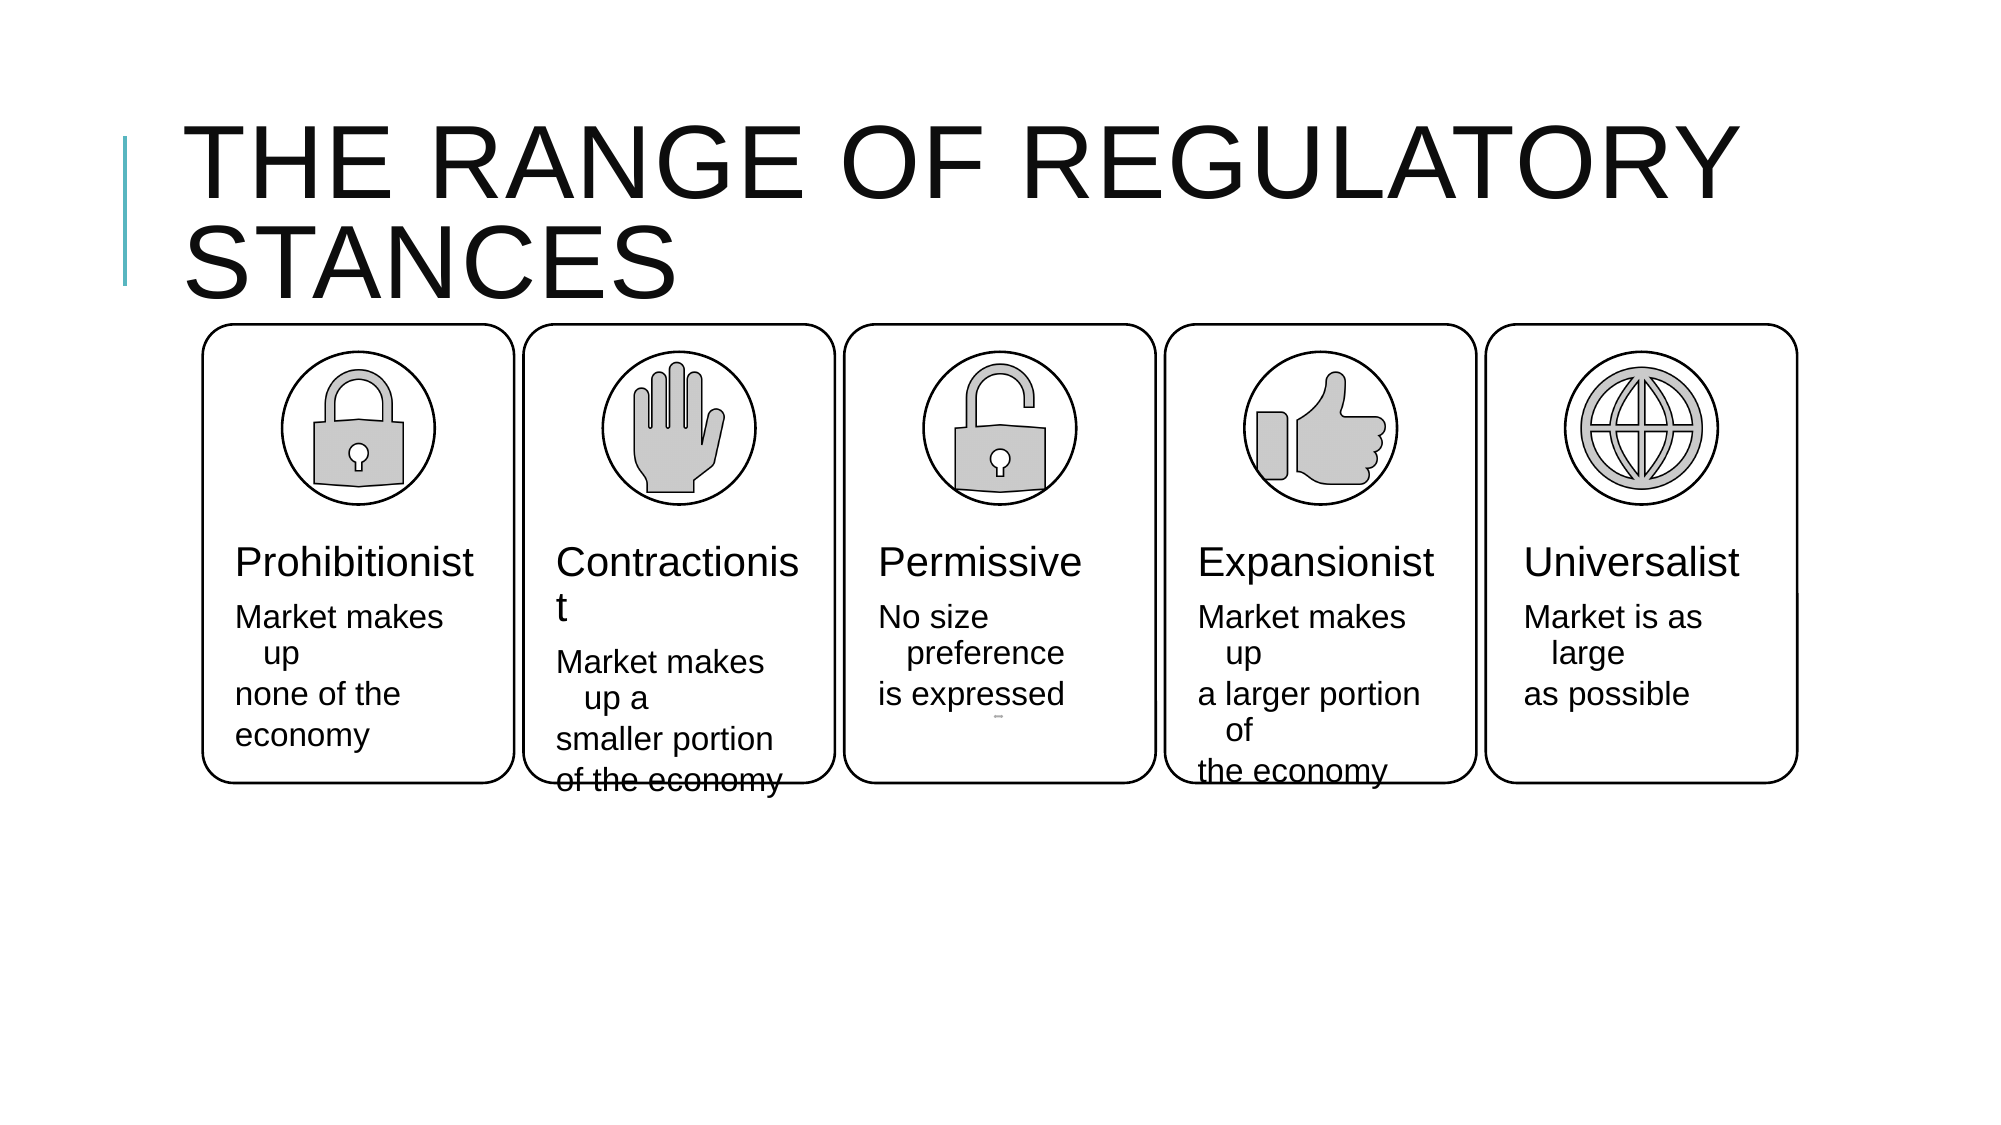

# The Range of Regulatory Stances
Prohibitionist
Market makes up
none of the
economy
Contractionist
Market makes up a
smaller portion
of the economy
Permissive
No size preference
is expressed
Expansionist
Market makes up
a larger portion of
the economy
Universalist
Market is as large
as possible